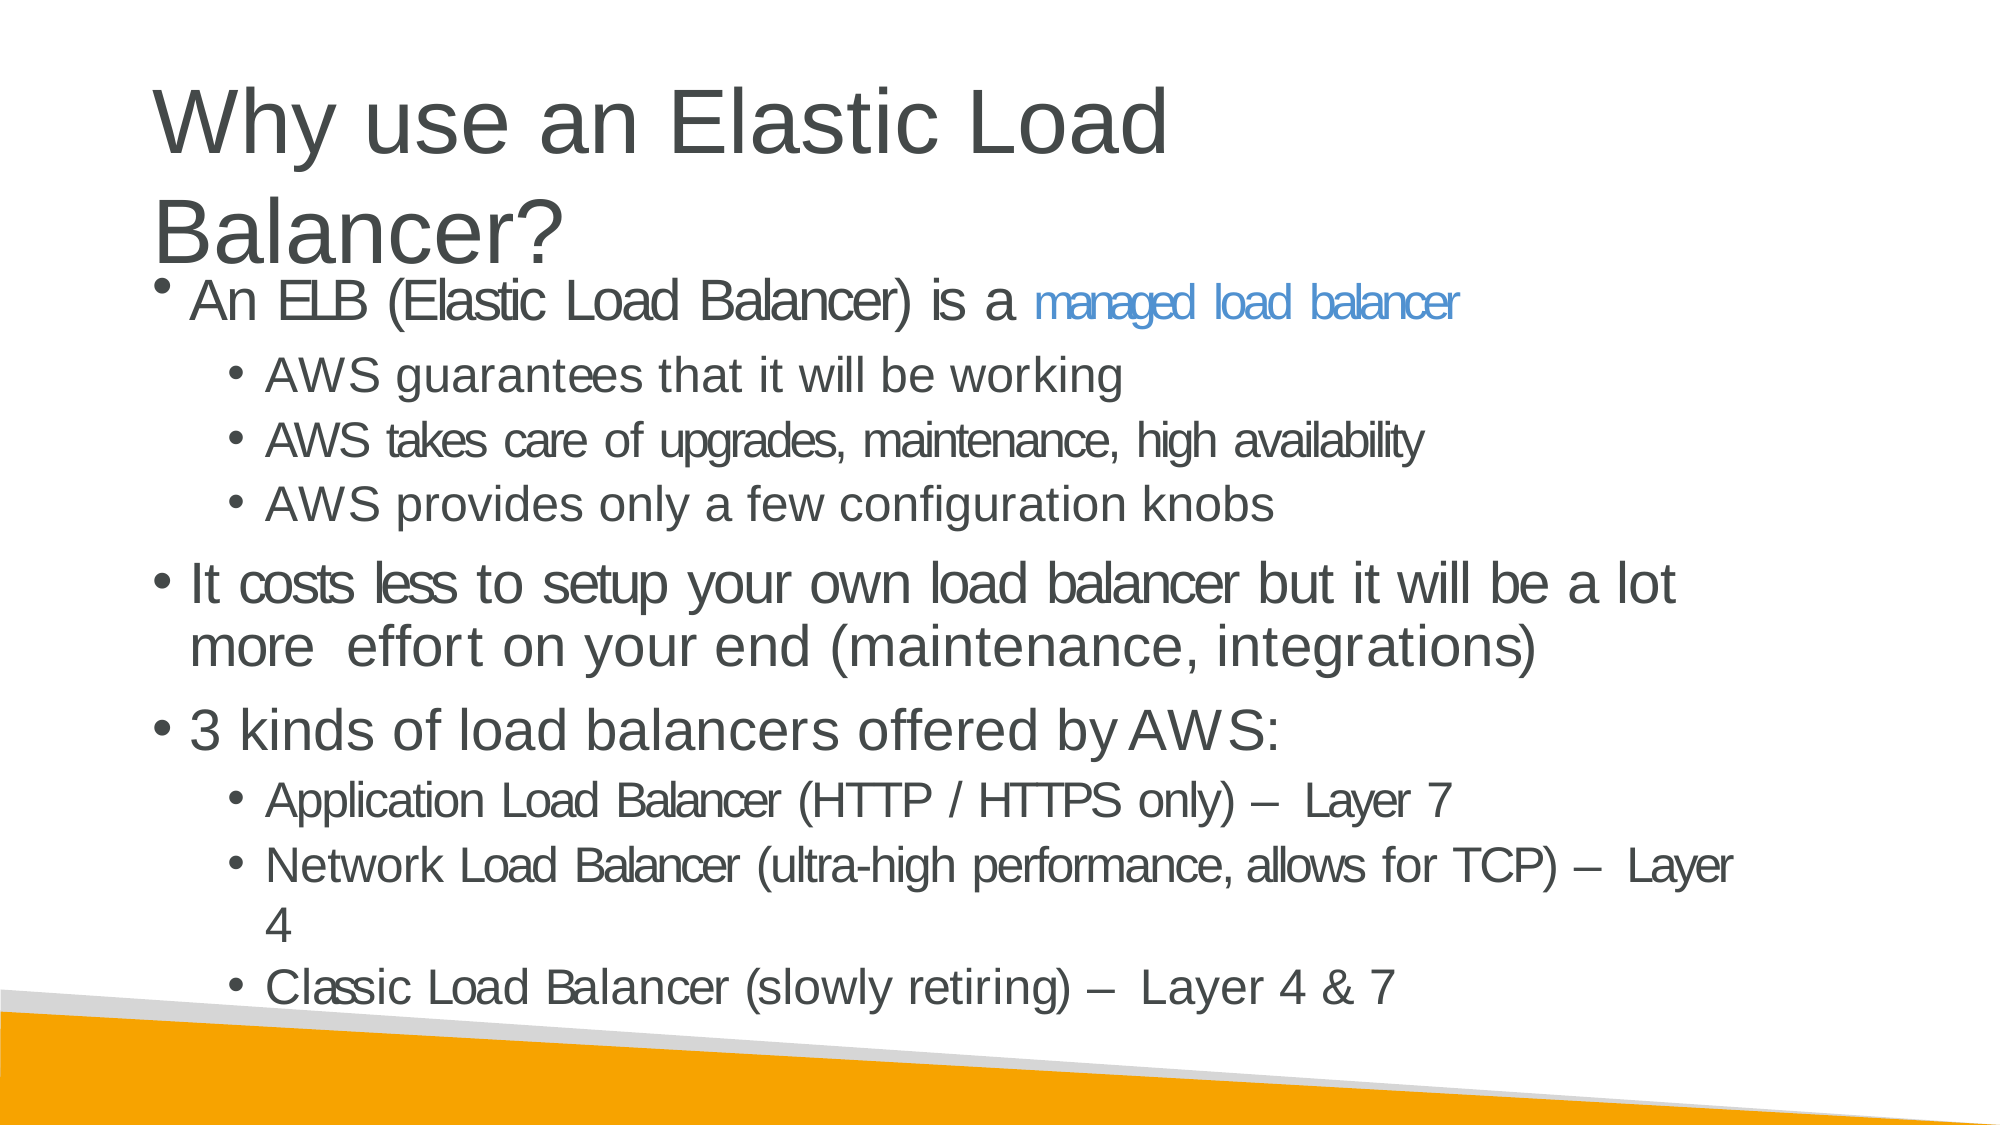

# Why use an Elastic Load Balancer?
An ELB (Elastic Load Balancer) is a managed load balancer
AWS guarantees that it will be working
AWS takes care of upgrades, maintenance, high availability
AWS provides only a few configuration knobs
It costs less to setup your own load balancer but it will be a lot more  effort on your end (maintenance, integrations)
3 kinds of load balancers offered by AWS:
Application Load Balancer (HTTP / HTTPS only) – Layer 7
Network Load Balancer (ultra-high performance, allows for TCP) – Layer 4
Classic Load Balancer (slowly retiring) – Layer 4 & 7